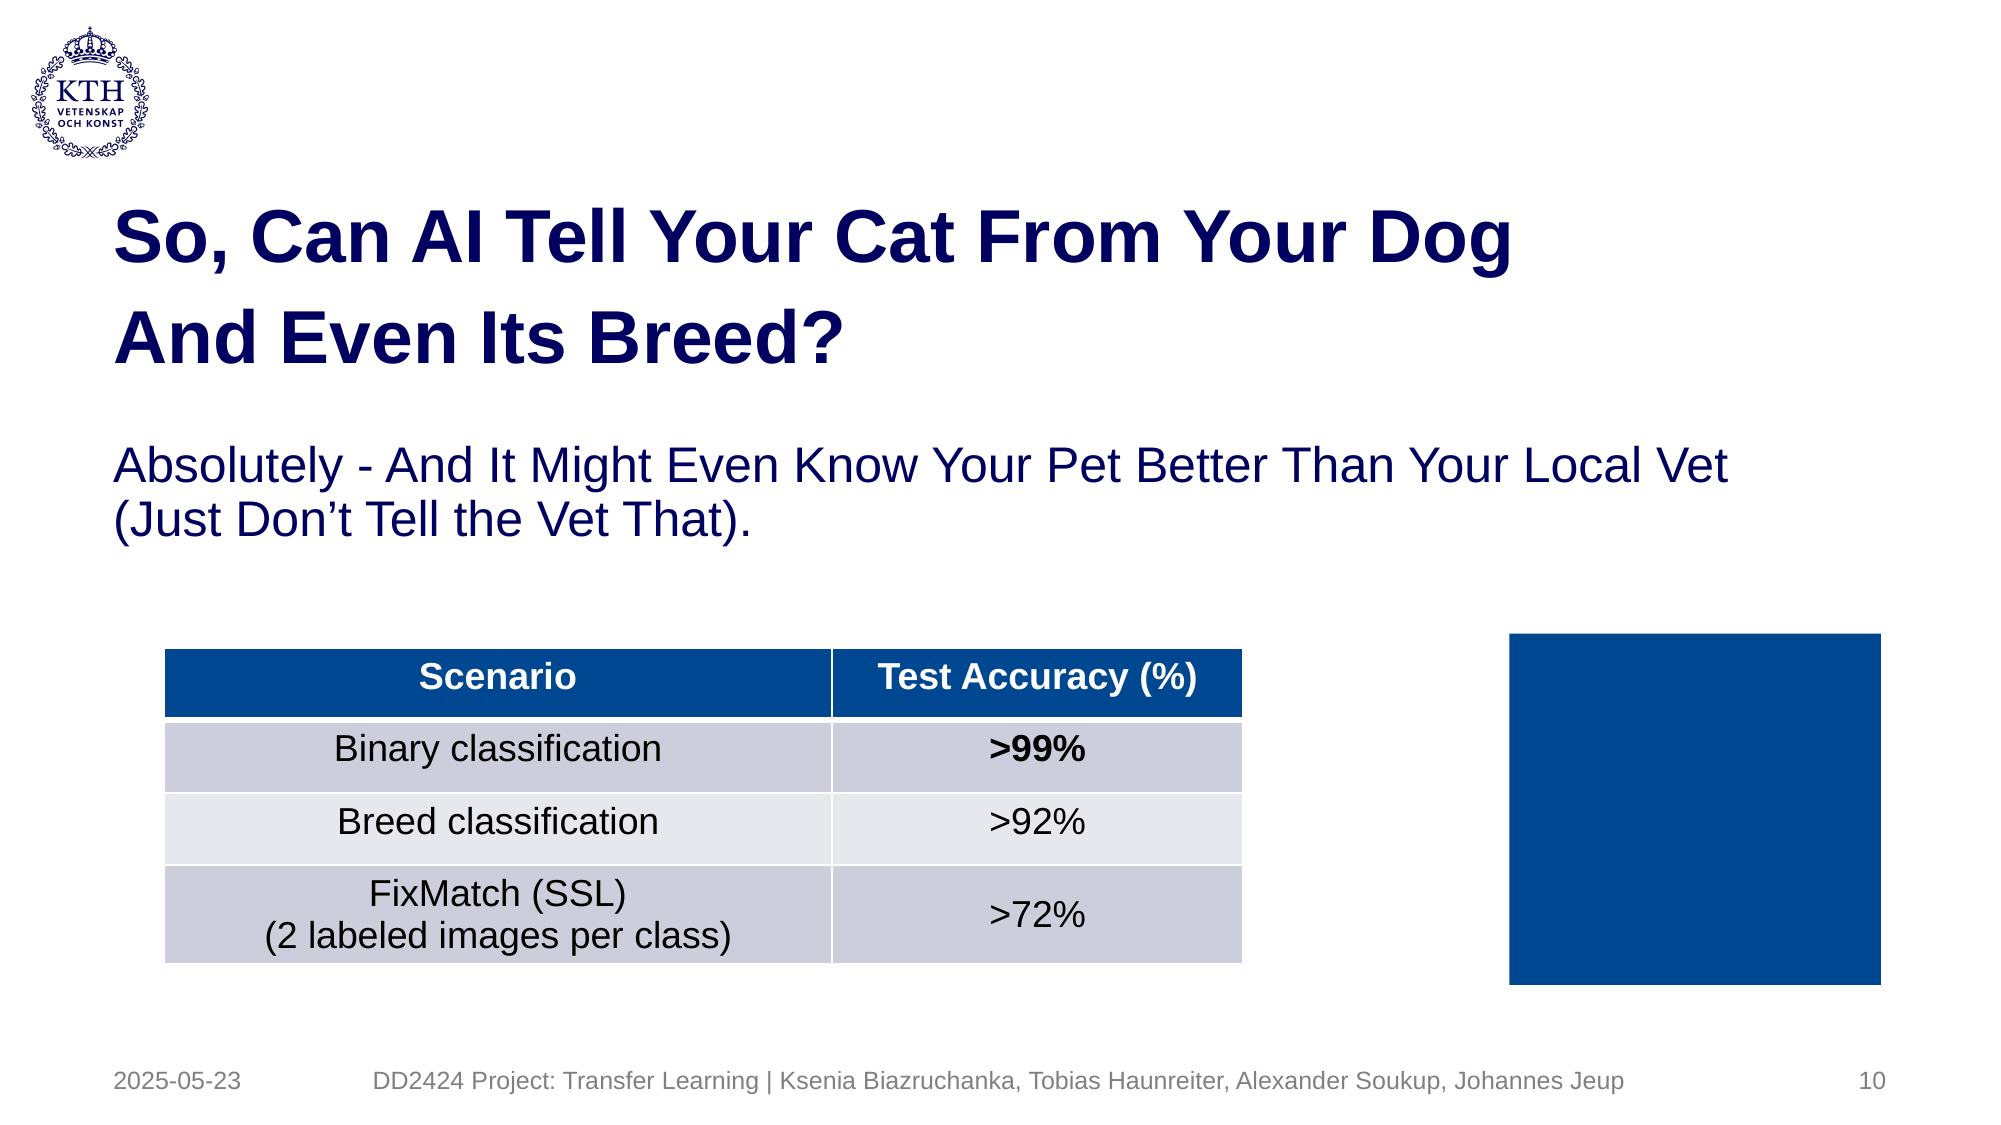

# So, Can AI Tell Your Cat From Your Dog
And Even Its Breed?

Absolutely - And It Might Even Know Your Pet Better Than Your Local Vet (Just Don’t Tell the Vet That).

| Scenario | Test Accuracy (%) |
| --- | --- |
| Binary classification | >99% |
| Breed classification | >92% |
| FixMatch (SSL) (2 labeled images per class) | >72% |

DD2424 Project: Transfer Learning | Ksenia Biazruchanka, Tobias Haunreiter, Alexander Soukup, Johannes Jeup
2025-05-23
10